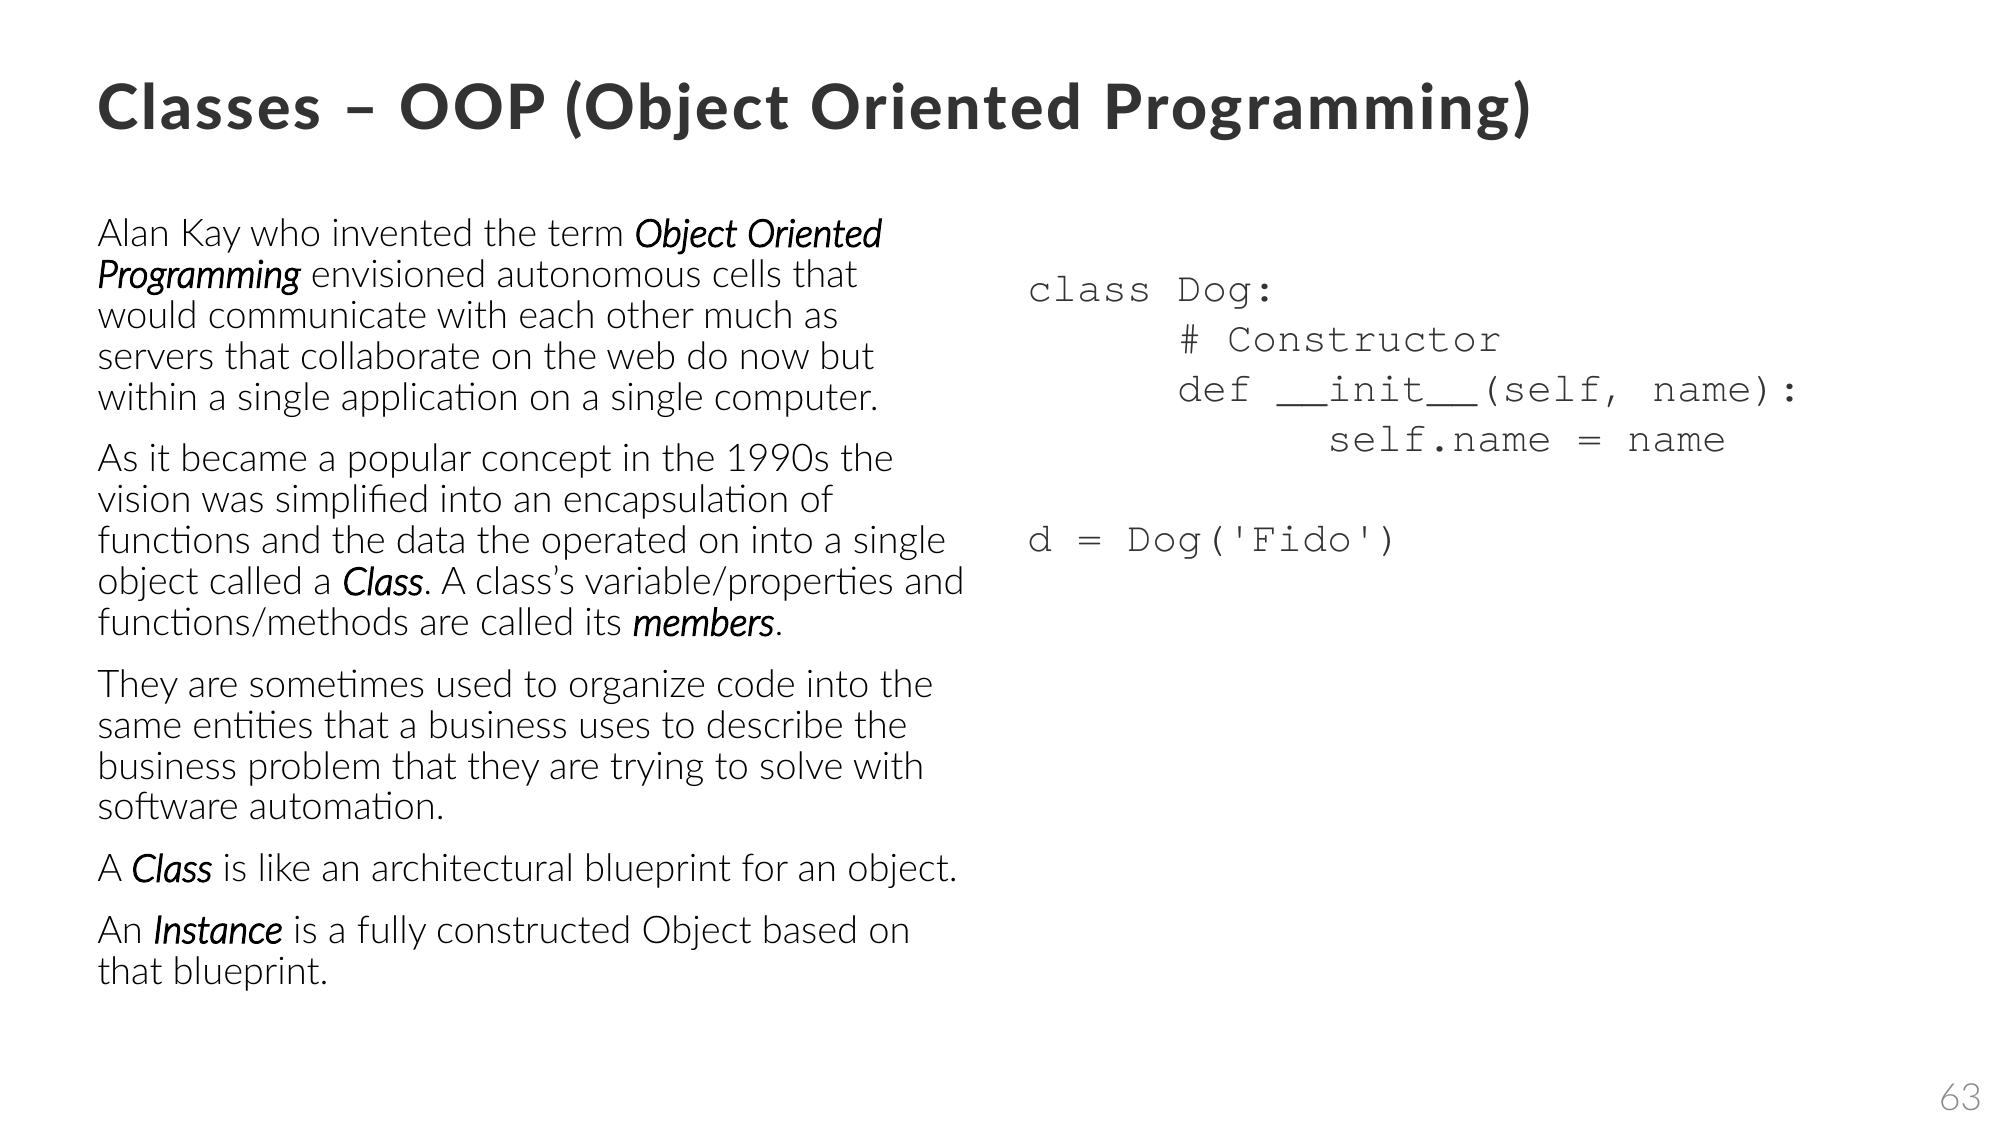

# Classes – OOP (Object Oriented Programming)

class Dog:
	# Constructor
	def __init__(self, name):
		self.name = name

d = Dog('Fido')
Alan Kay who invented the term Object Oriented Programming envisioned autonomous cells that would communicate with each other much as servers that collaborate on the web do now but within a single application on a single computer.
As it became a popular concept in the 1990s the vision was simplified into an encapsulation of functions and the data the operated on into a single object called a Class. A class’s variable/properties and functions/methods are called its members.
They are sometimes used to organize code into the same entities that a business uses to describe the business problem that they are trying to solve with software automation.
A Class is like an architectural blueprint for an object.
An Instance is a fully constructed Object based on that blueprint.

63